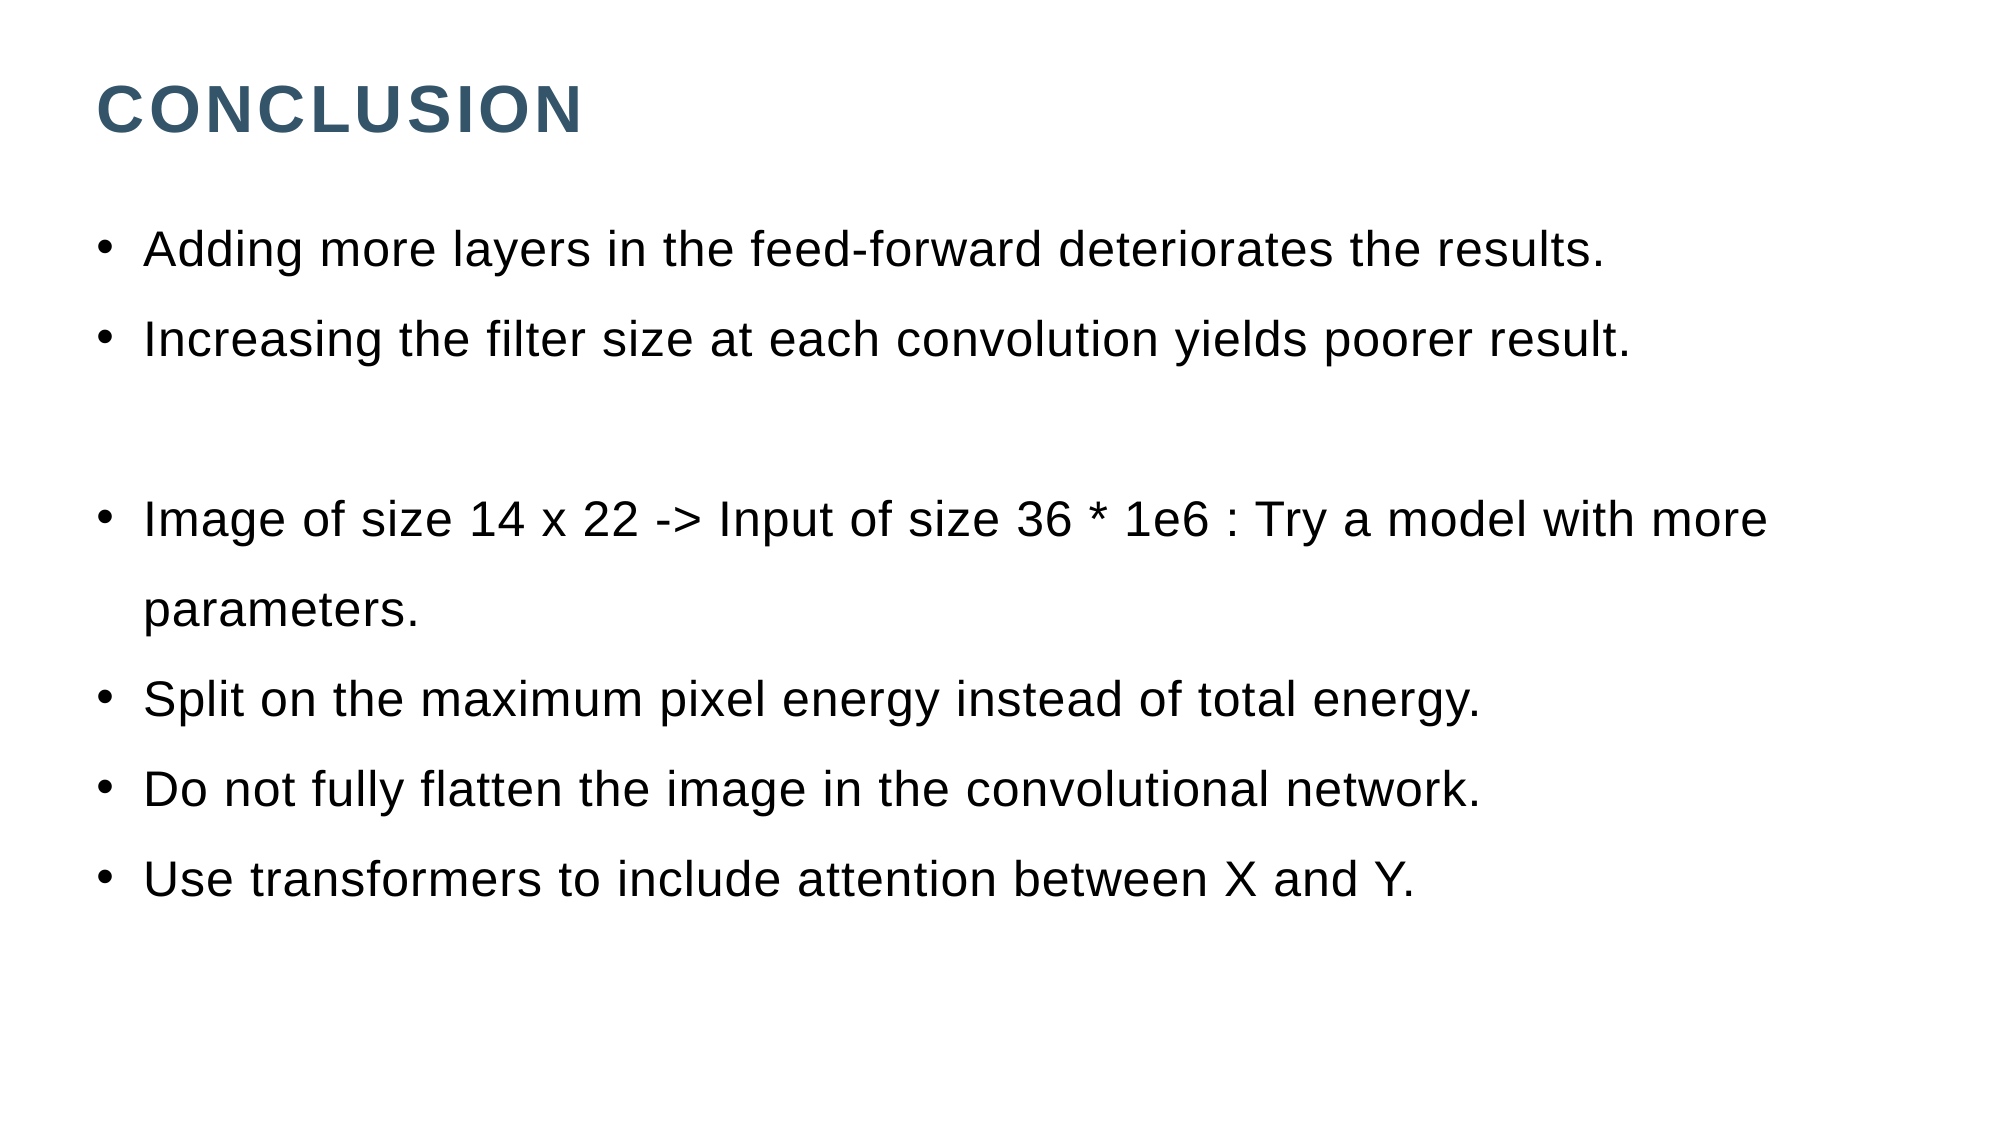

Conclusion
Adding more layers in the feed-forward deteriorates the results.
Increasing the filter size at each convolution yields poorer result.

Image of size 14 x 22 -> Input of size 36 * 1e6 : Try a model with more parameters.
Split on the maximum pixel energy instead of total energy.
Do not fully flatten the image in the convolutional network.
Use transformers to include attention between X and Y.